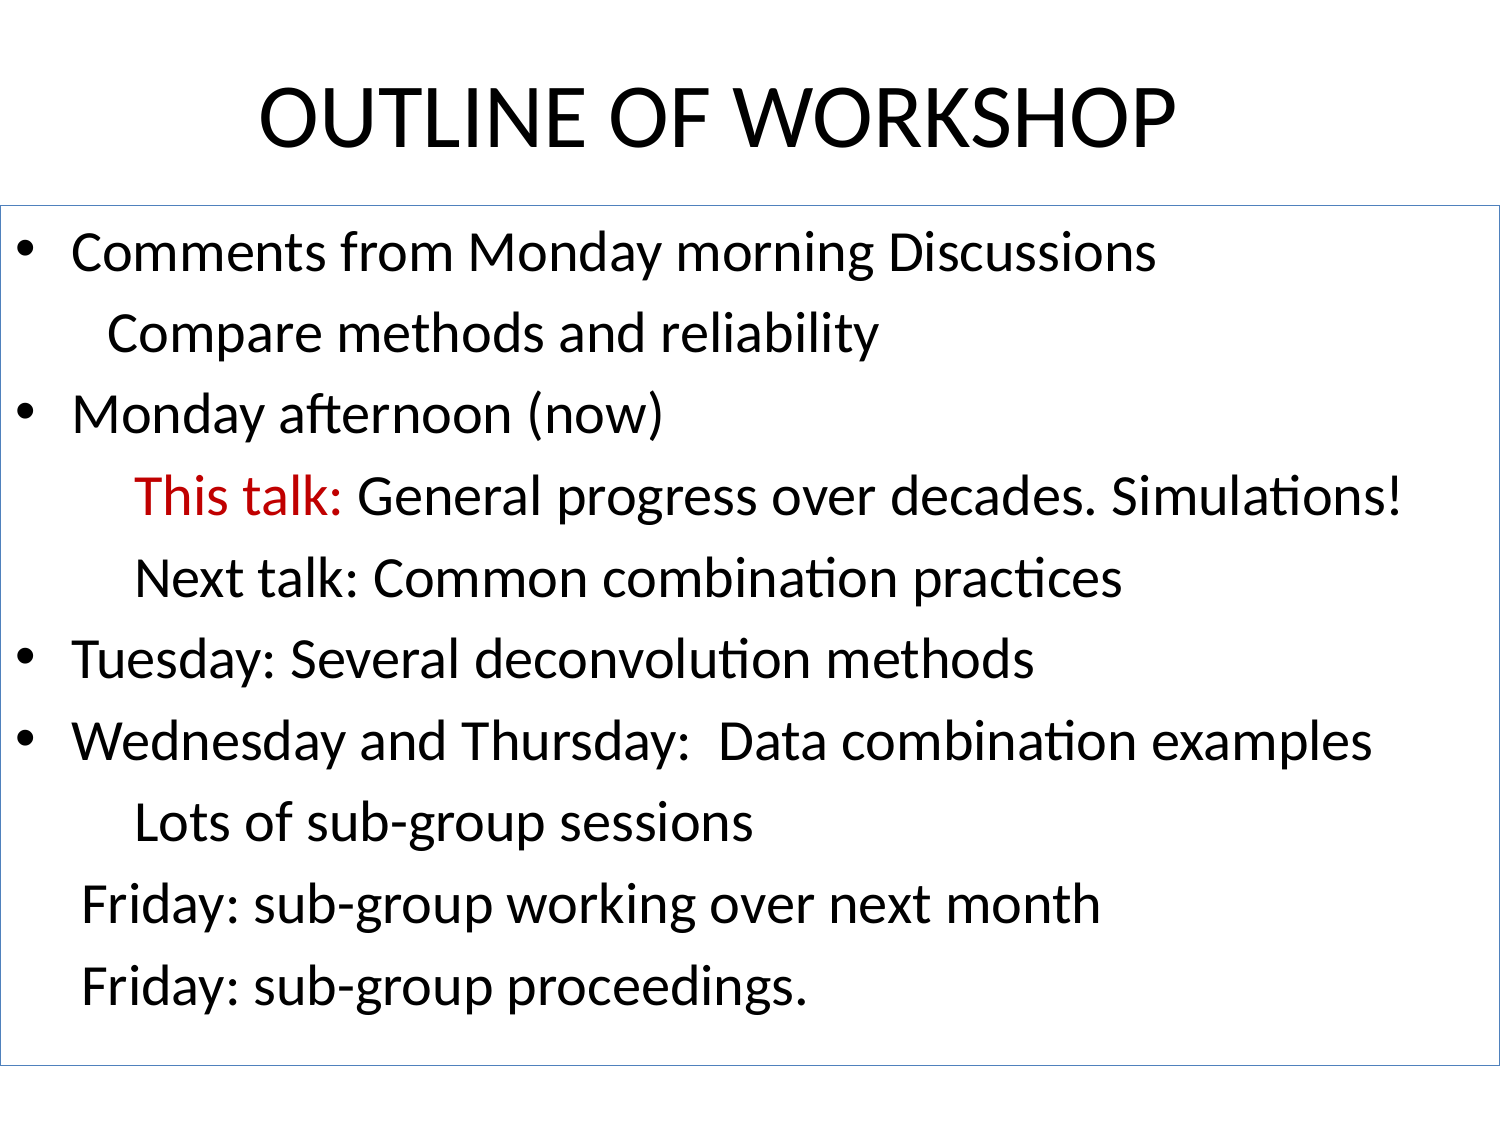

# OUTLINE OF WORKSHOP
Comments from Monday morning Discussions
       Compare methods and reliability
Monday afternoon (now)
         This talk: General progress over decades. Simulations!
         Next talk: Common combination practices
Tuesday: Several deconvolution methods
Wednesday and Thursday:  Data combination examples
         Lots of sub-group sessions
     Friday: sub-group working over next month
     Friday: sub-group proceedings.